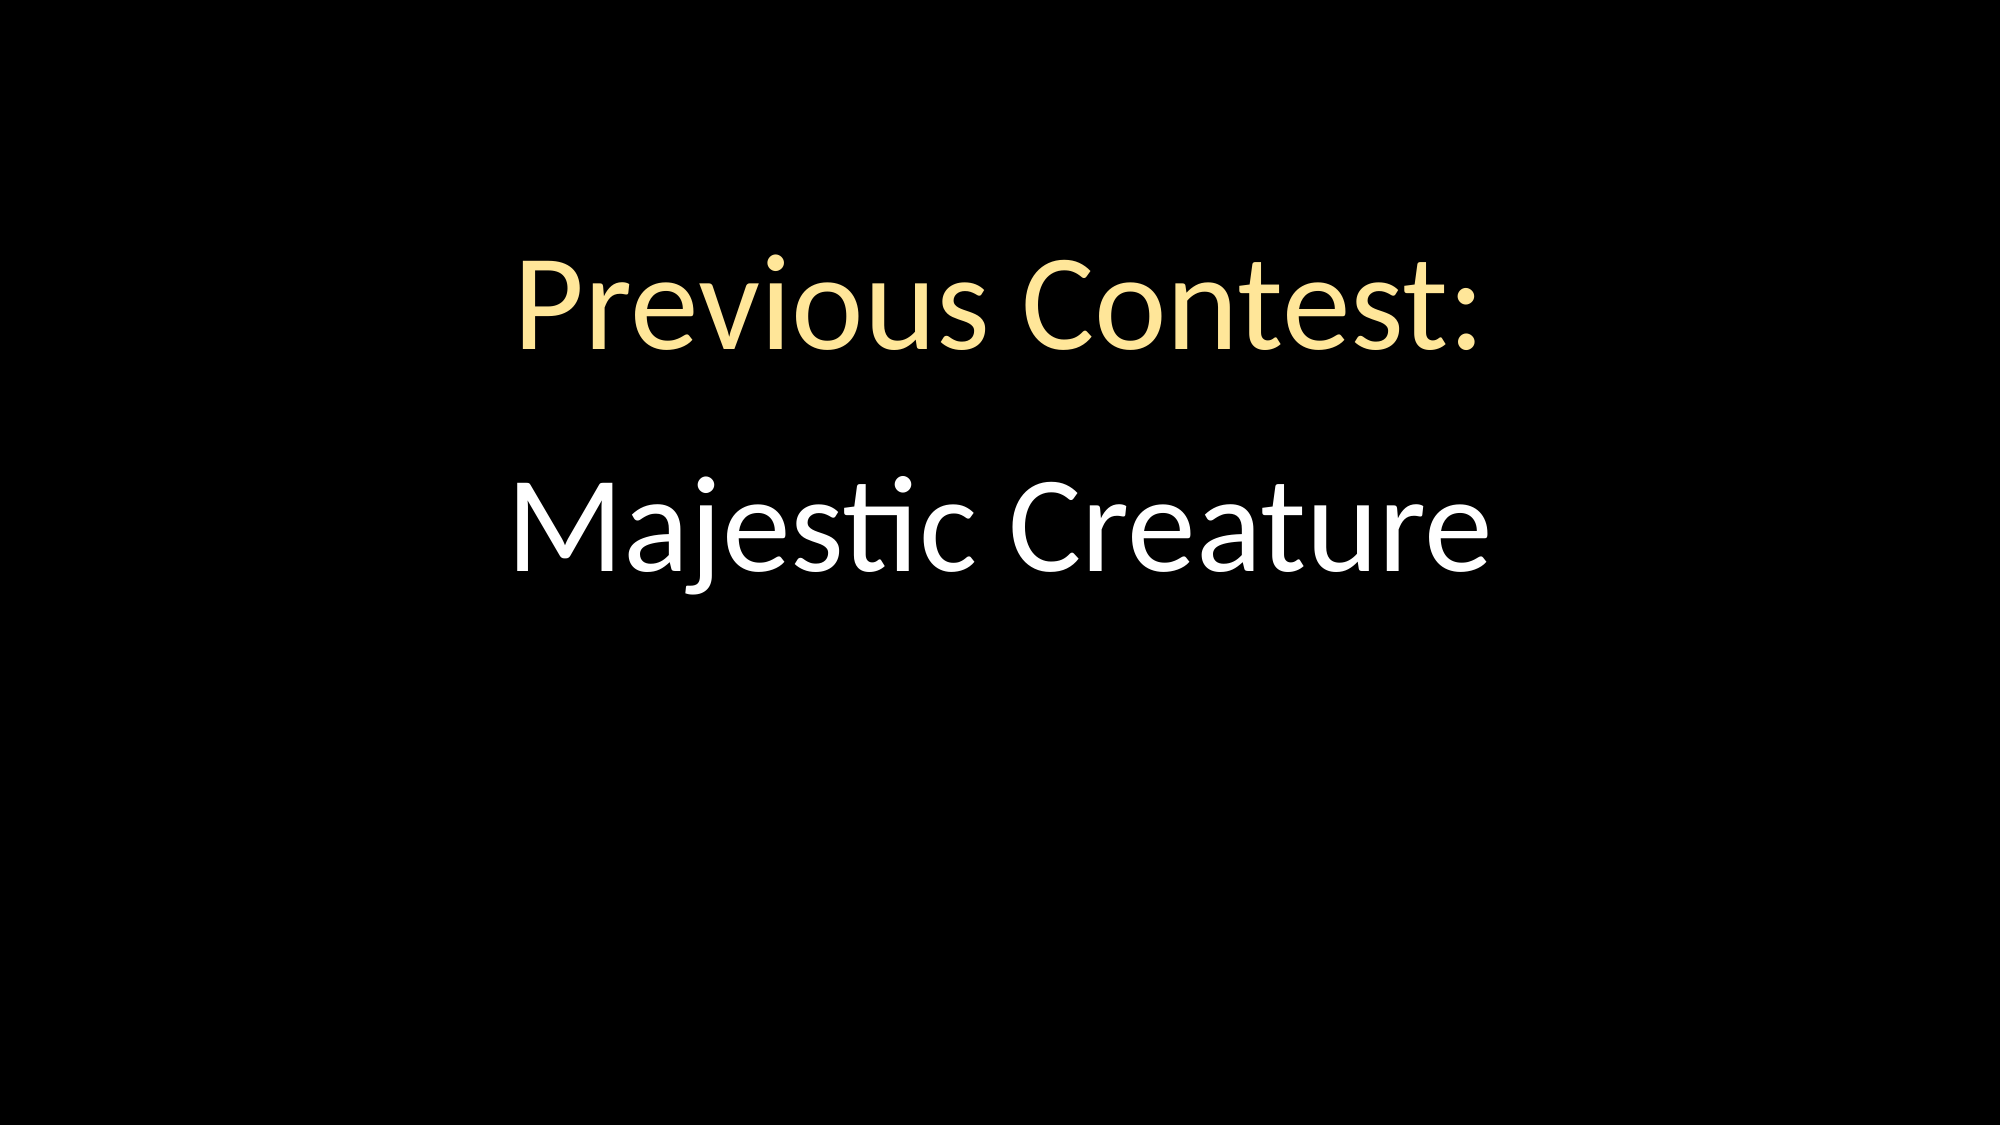

#

Previous Contest:
Majestic Creature
2025. 09. 29.

19